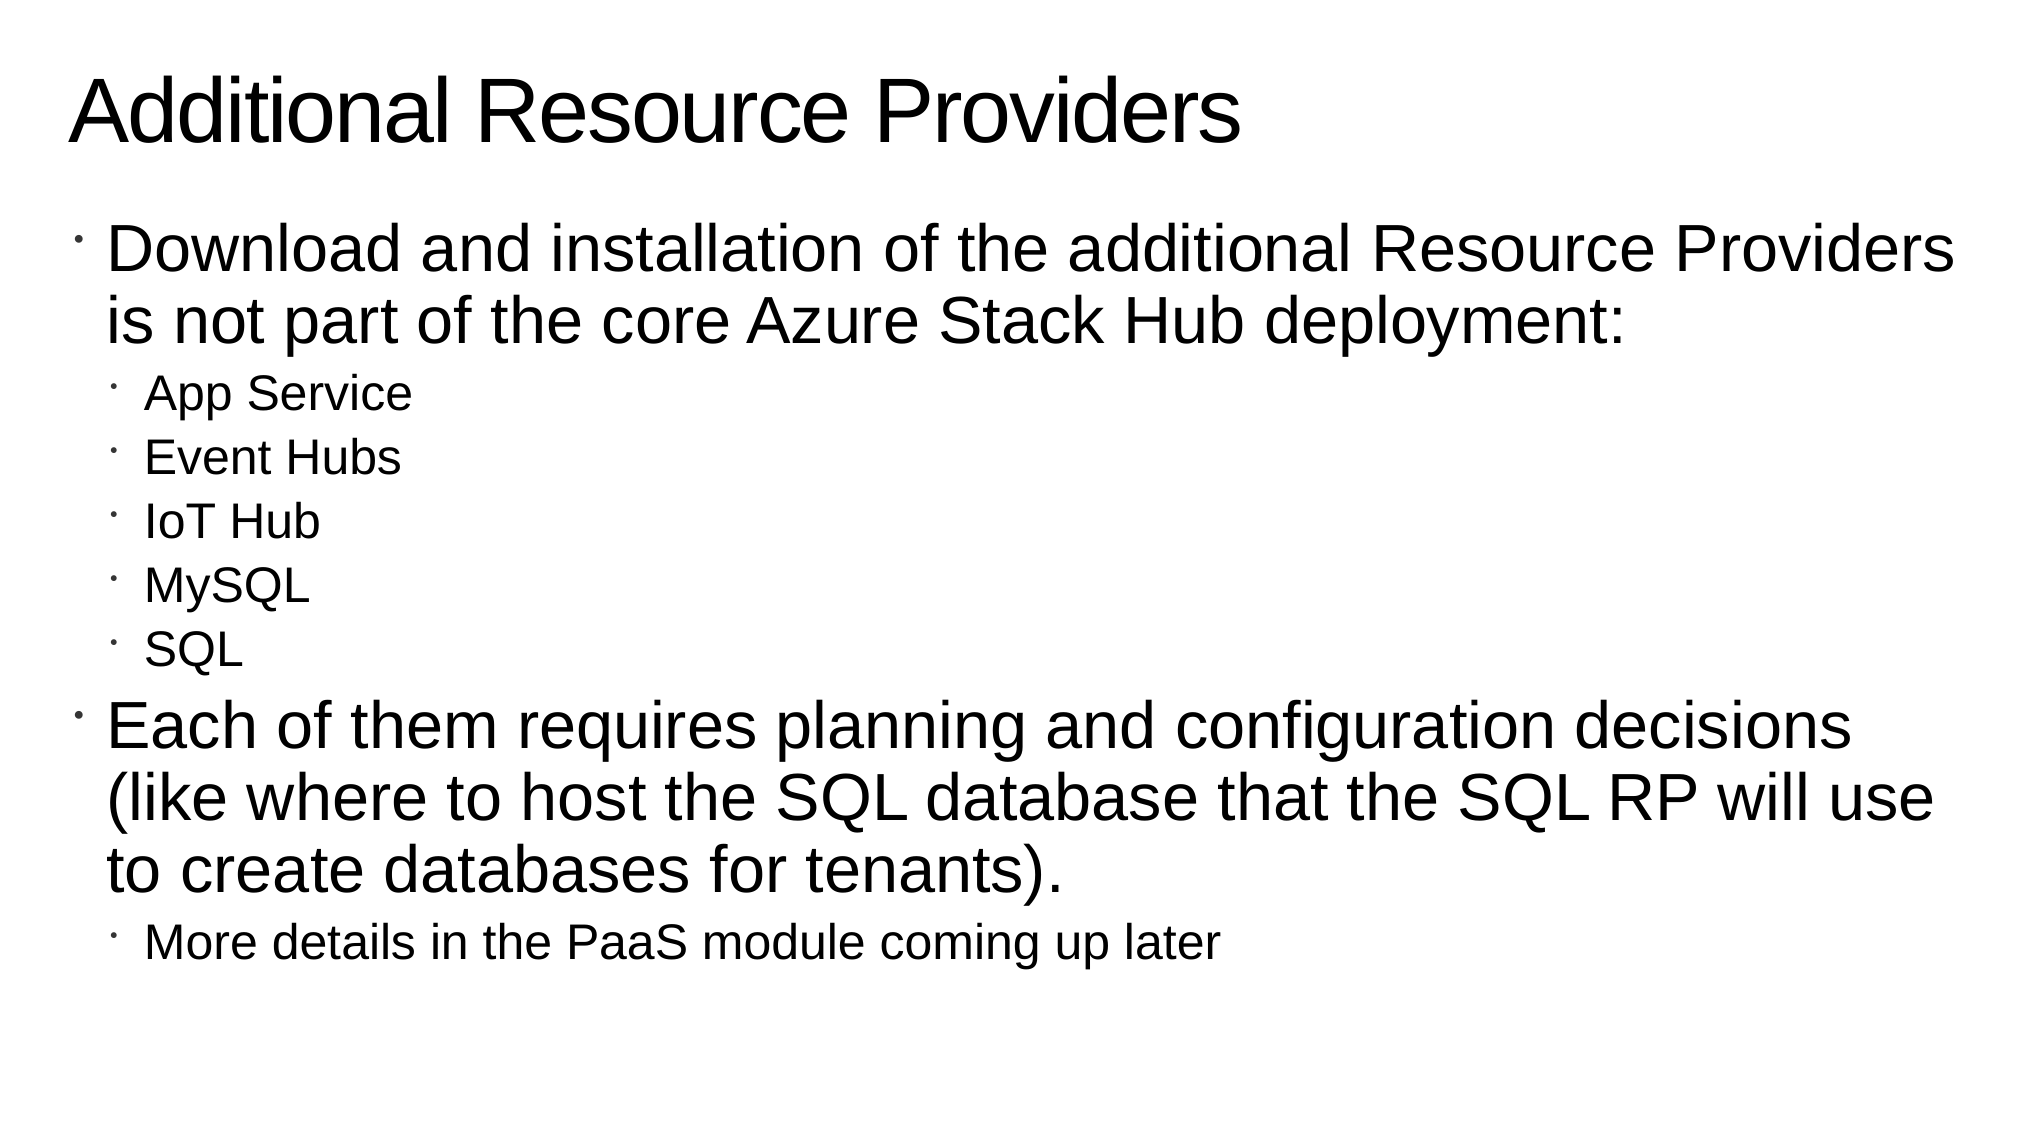

# Additional Resource Providers
Download and installation of the additional Resource Providers is not part of the core Azure Stack Hub deployment:
App Service
Event Hubs
IoT Hub
MySQL
SQL
Each of them requires planning and configuration decisions (like where to host the SQL database that the SQL RP will use to create databases for tenants).
More details in the PaaS module coming up later